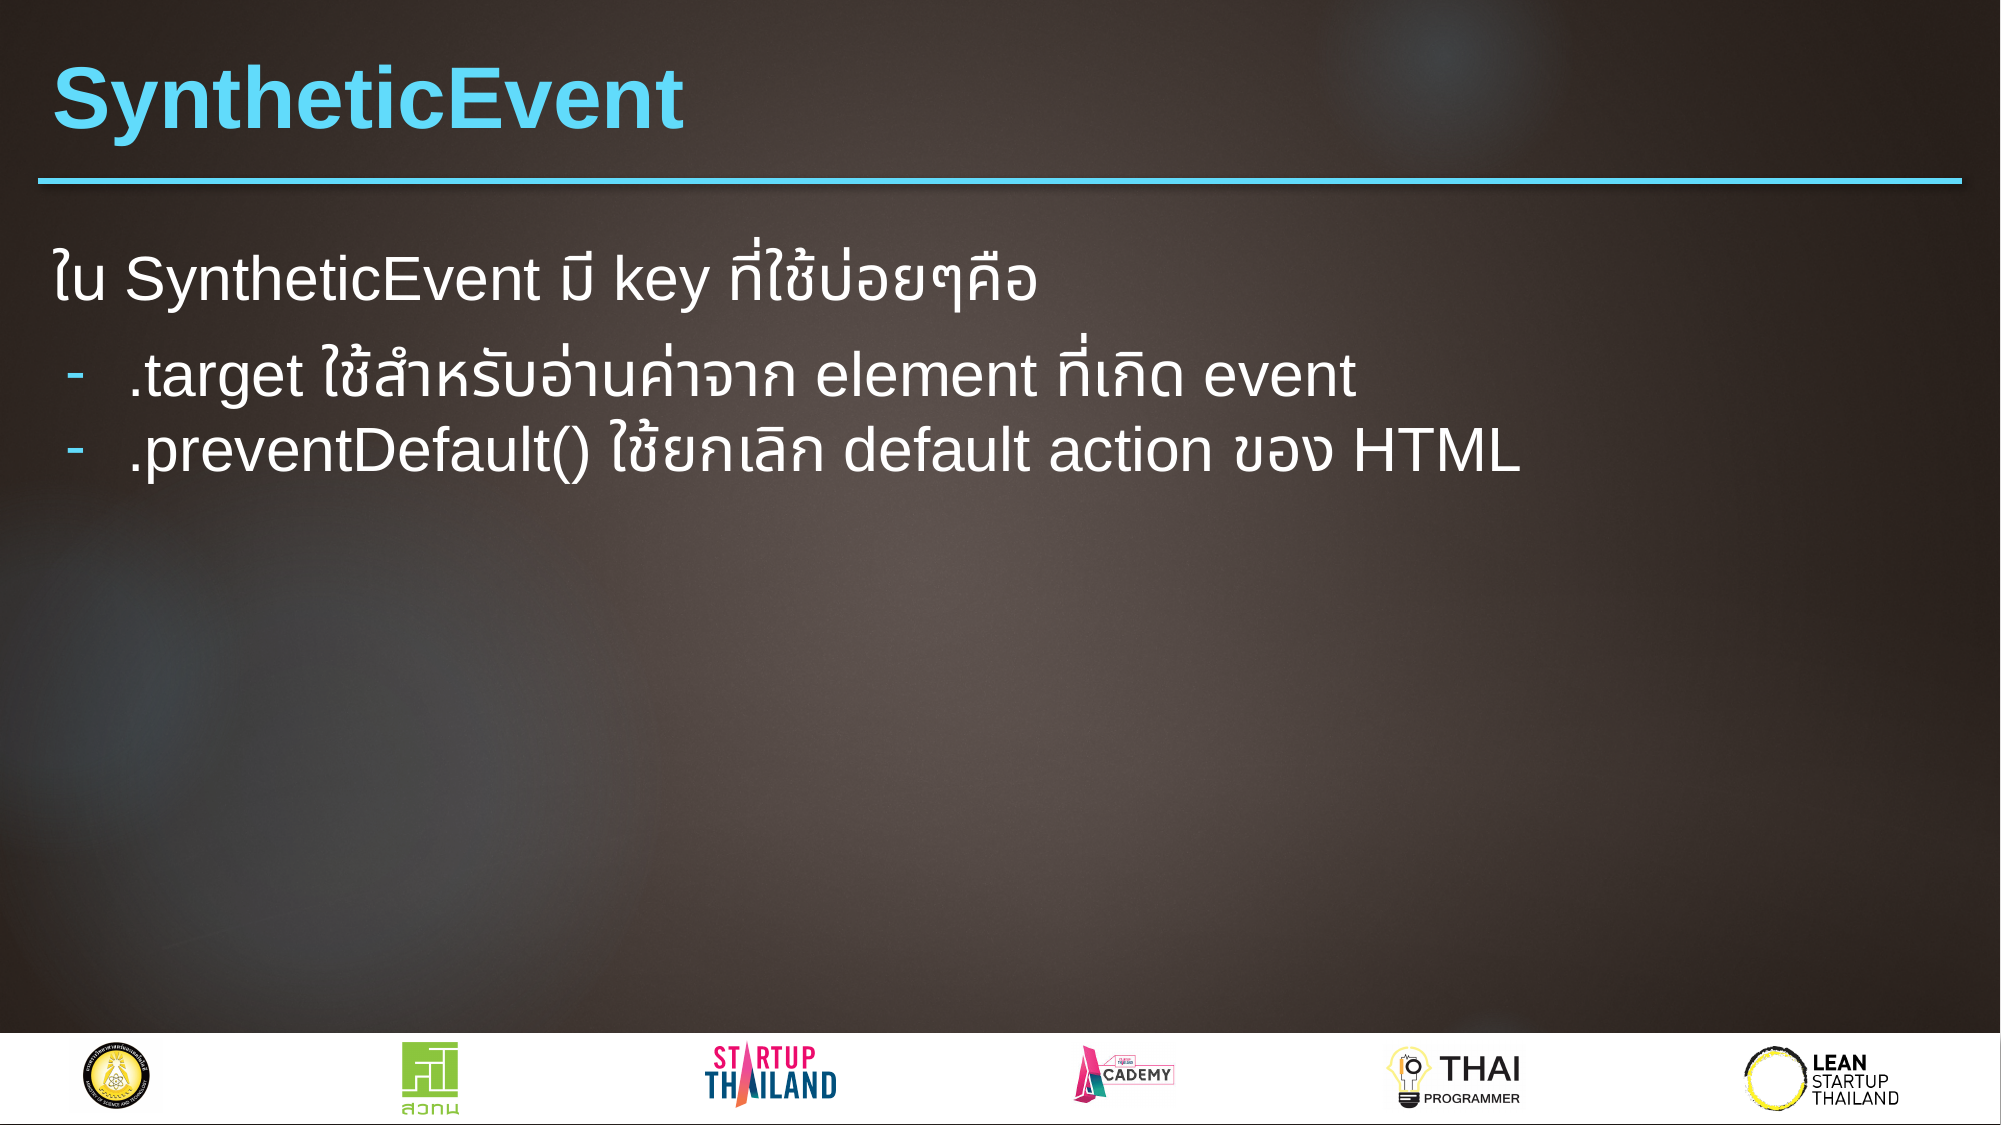

# SyntheticEvent
ใน SyntheticEvent มี key ที่ใช้บ่อยๆคือ
.target ใช้สำหรับอ่านค่าจาก element ที่เกิด event
.preventDefault() ใช้ยกเลิก default action ของ HTML